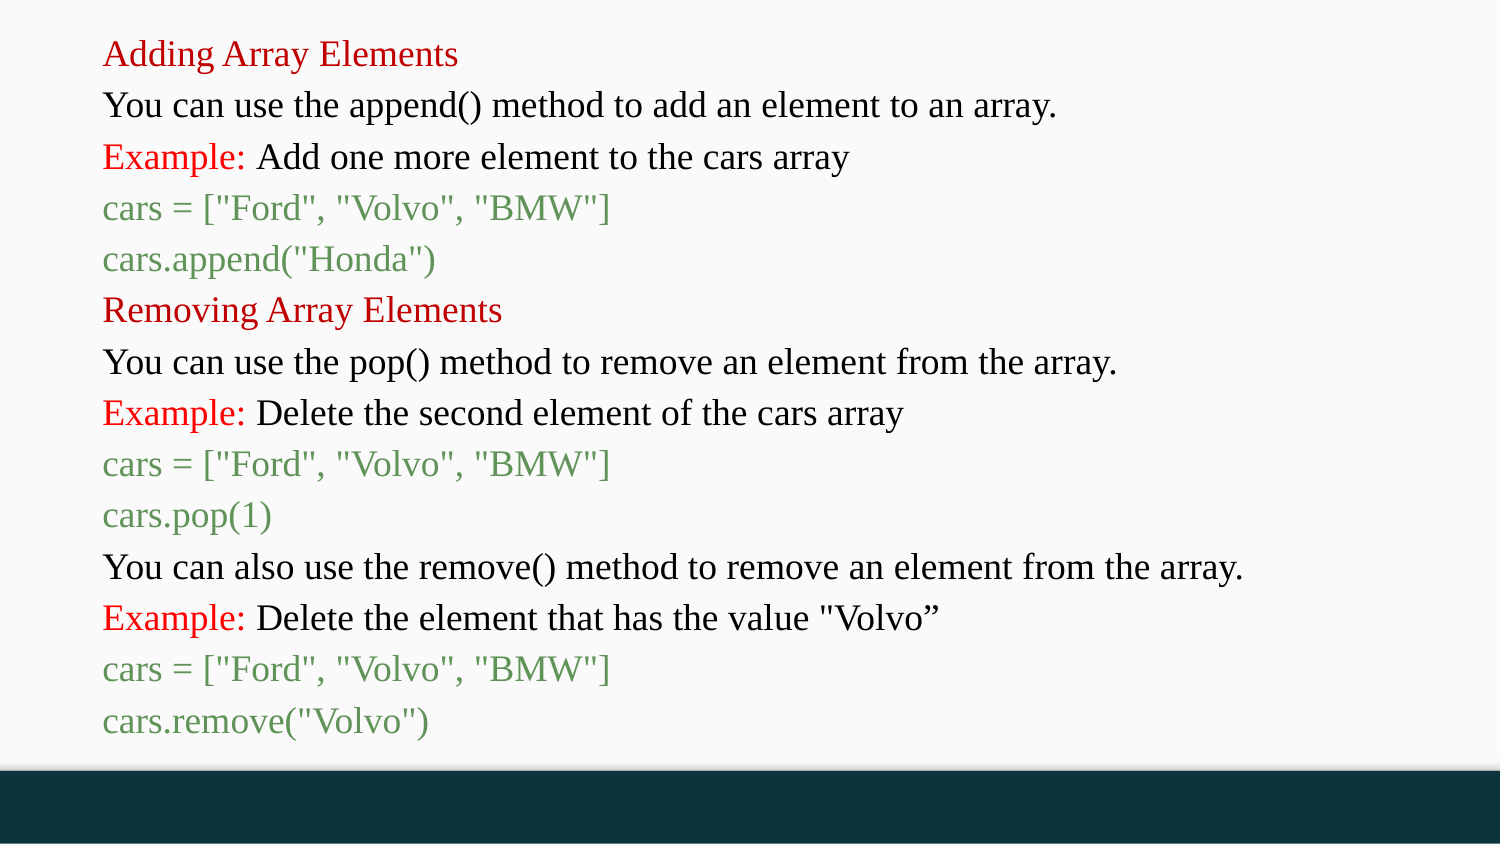

Adding Array Elements
You can use the append() method to add an element to an array.
Example: Add one more element to the cars array
cars = ["Ford", "Volvo", "BMW"]
cars.append("Honda")
Removing Array Elements
You can use the pop() method to remove an element from the array.
Example: Delete the second element of the cars array
cars = ["Ford", "Volvo", "BMW"]
cars.pop(1)
You can also use the remove() method to remove an element from the array.
Example: Delete the element that has the value "Volvo”
cars = ["Ford", "Volvo", "BMW"]
cars.remove("Volvo")